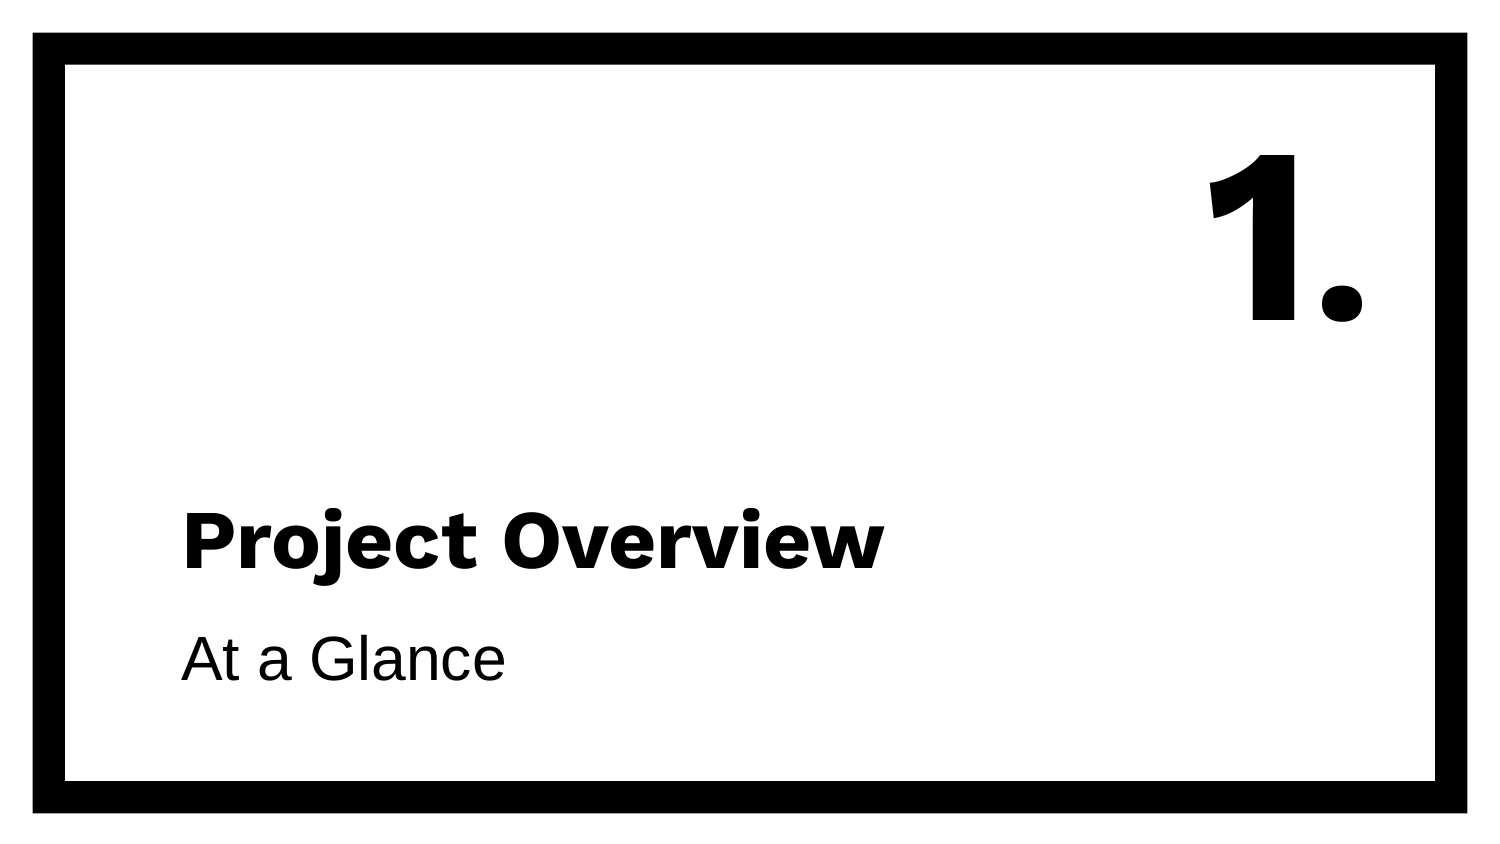

1.
# Project Overview
At a Glance